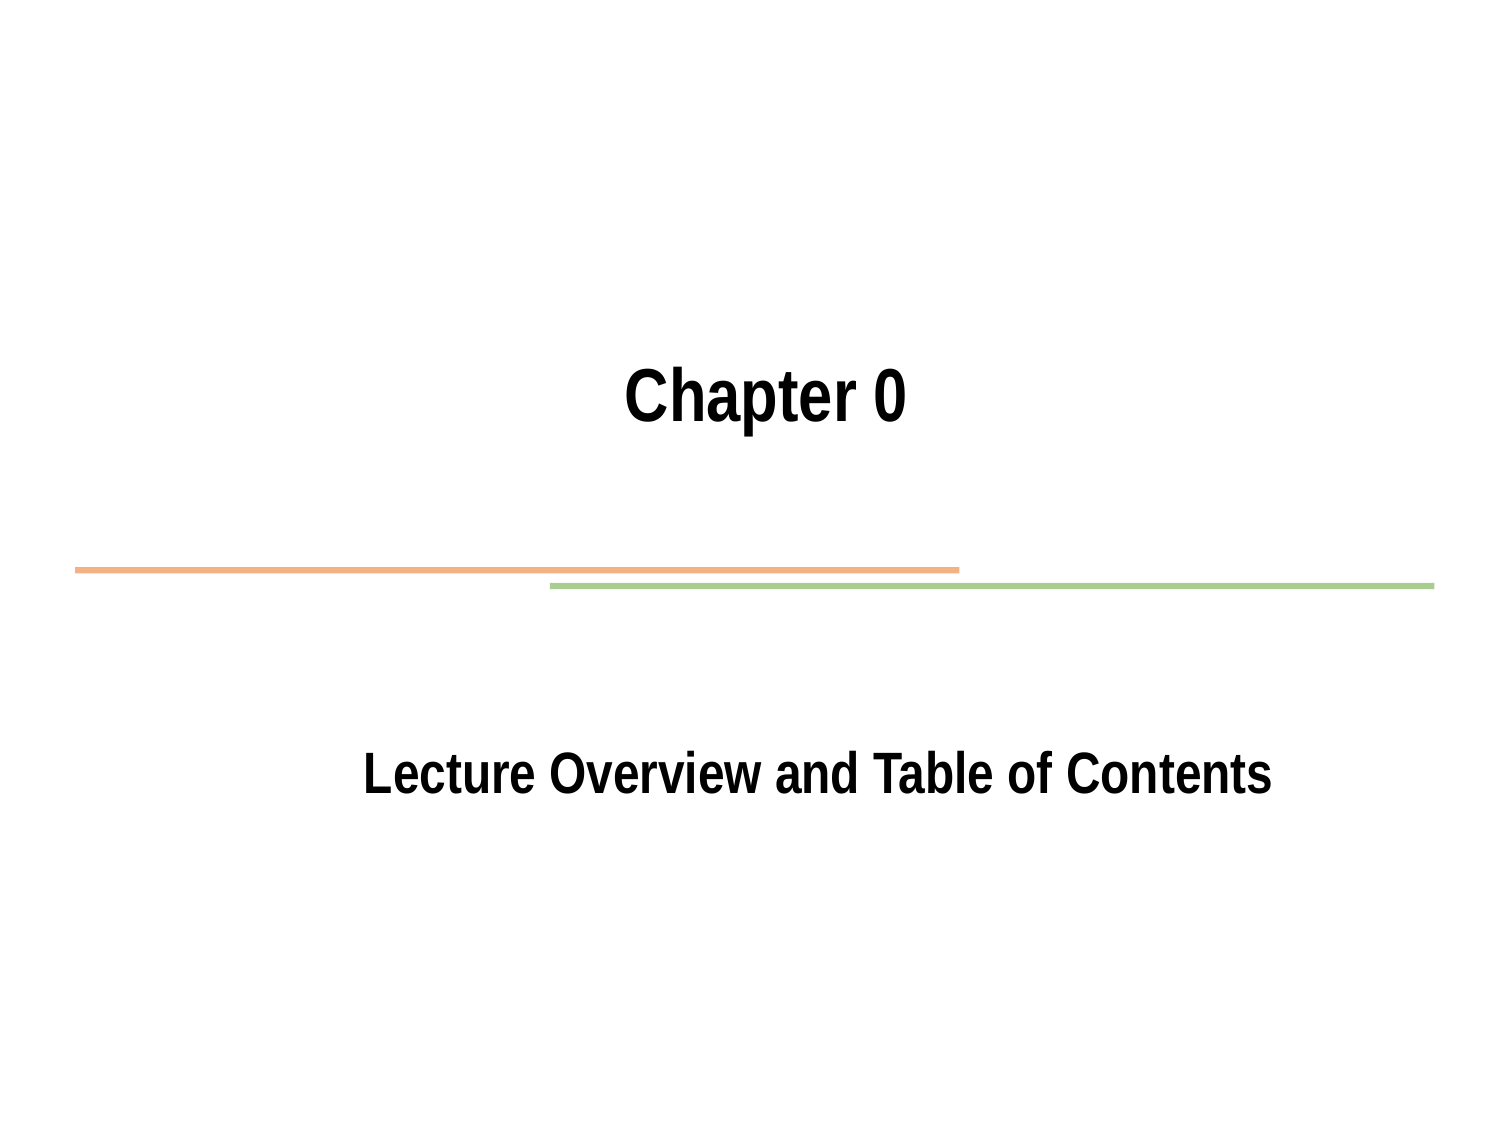

Chapter 0
Lecture Overview and Table of Contents